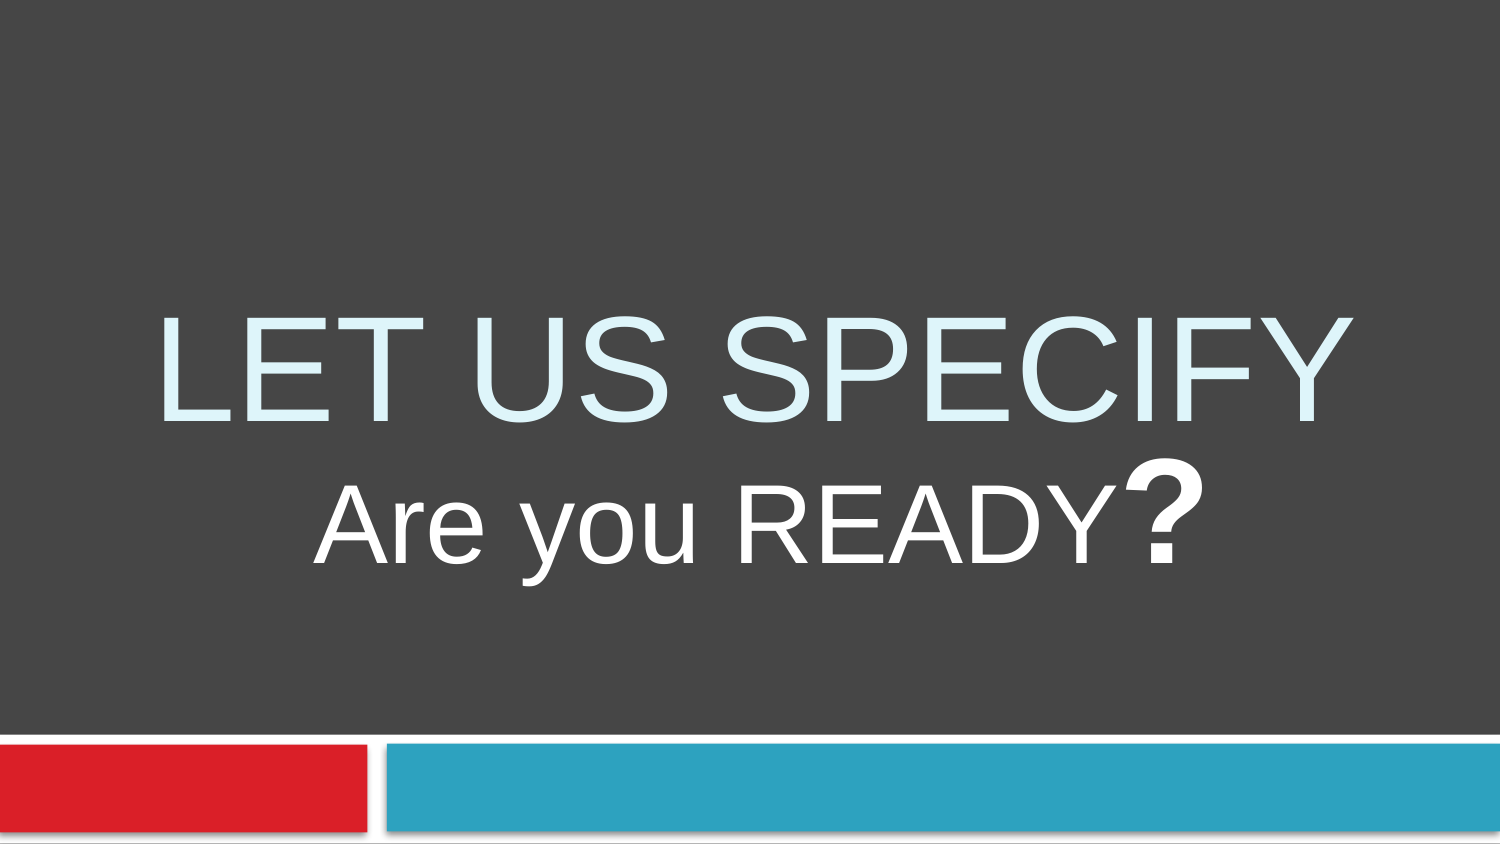

# Let us specify
Are you READY?